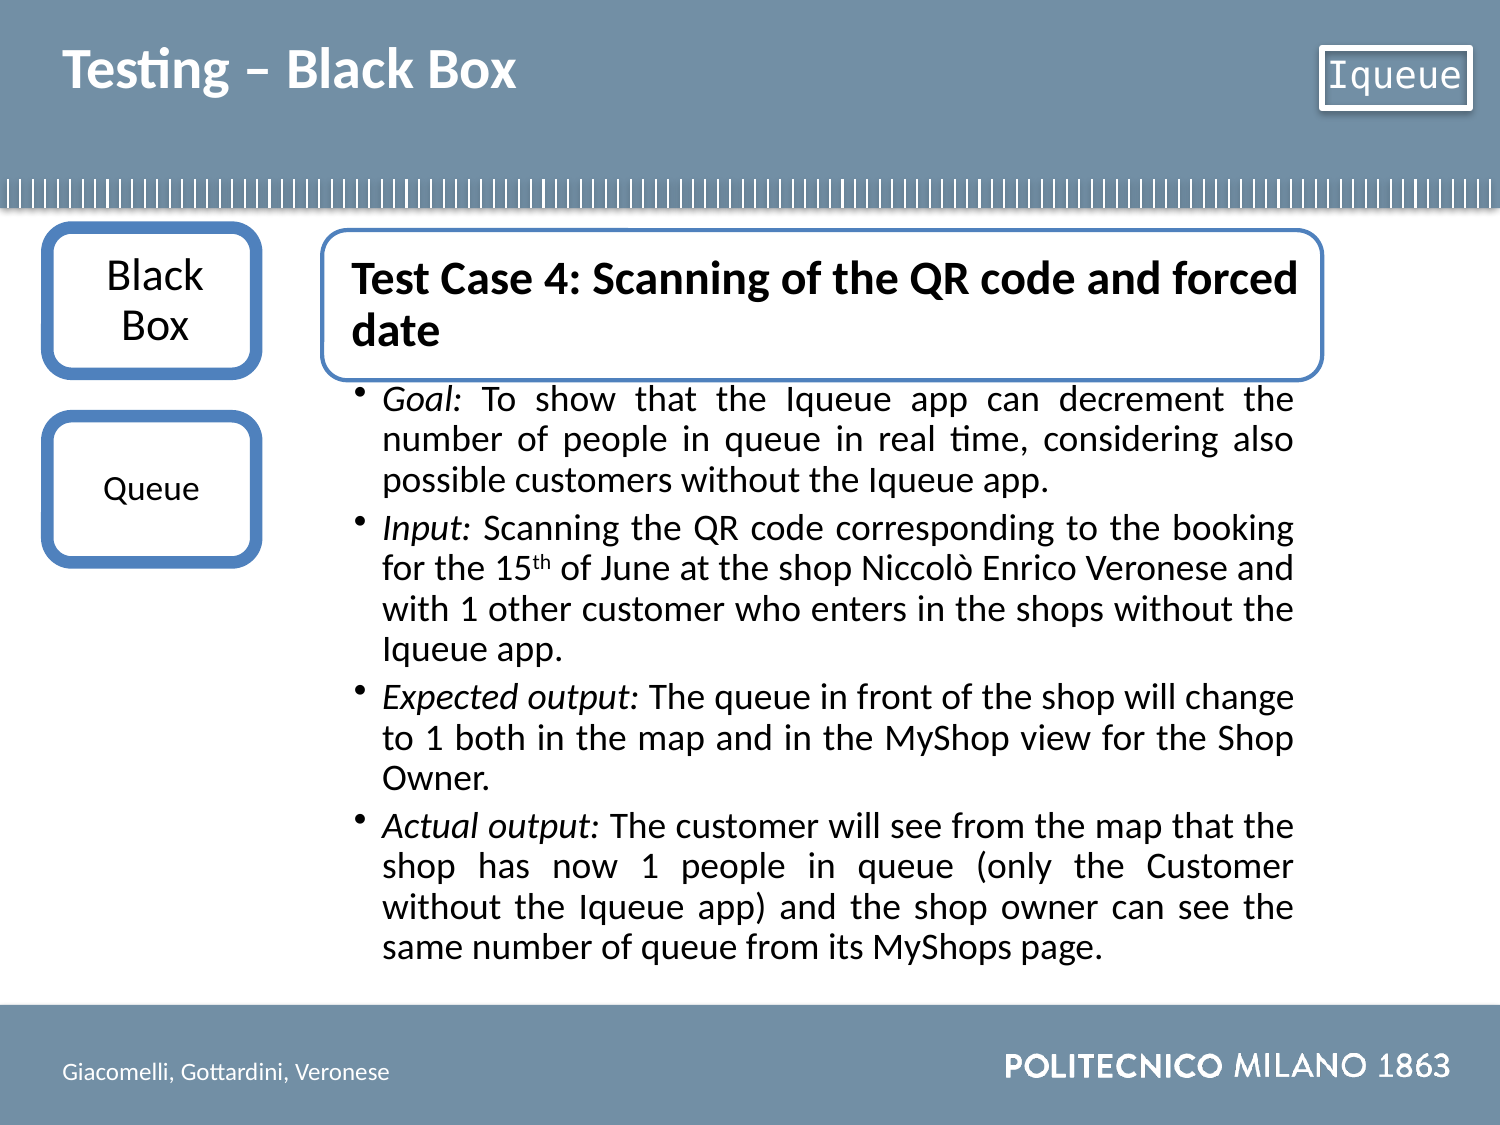

# Testing – Black Box
𝙸𝚚𝚞𝚎𝚞𝚎

Black Box
Test Case 4: Scanning of the QR code and forced date
Goal: To show that the Iqueue app can decrement the number of people in queue in real time, considering also possible customers without the Iqueue app.
Input: Scanning the QR code corresponding to the booking for the 15th of June at the shop Niccolò Enrico Veronese and with 1 other customer who enters in the shops without the Iqueue app.
Expected output: The queue in front of the shop will change to 1 both in the map and in the MyShop view for the Shop Owner.
Actual output: The customer will see from the map that the shop has now 1 people in queue (only the Customer without the Iqueue app) and the shop owner can see the same number of queue from its MyShops page.

Queue
Giacomelli, Gottardini, Veronese